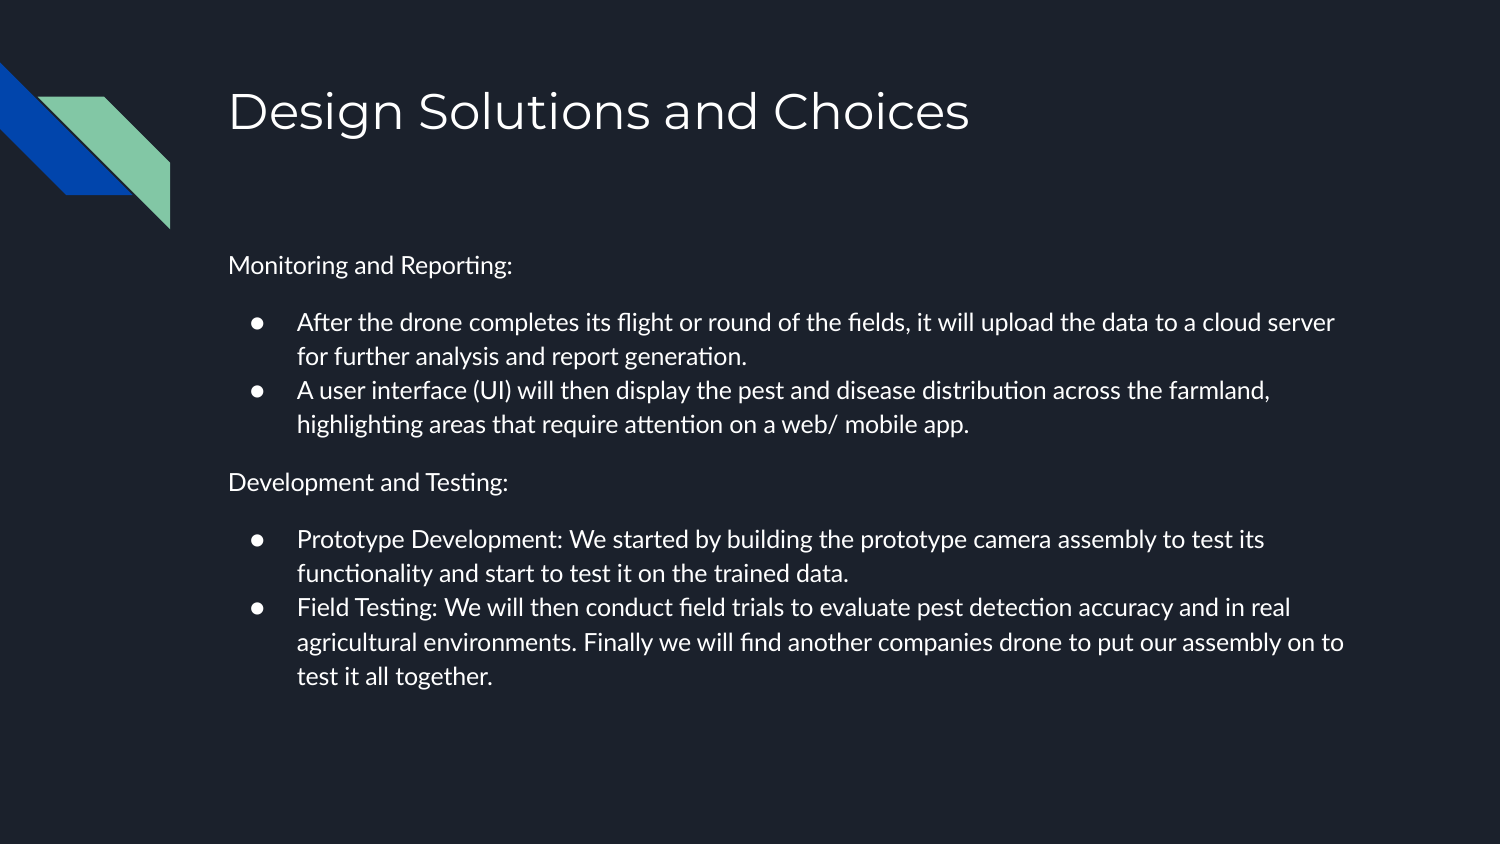

# Design Solutions and Choices
Monitoring and Reporting:
After the drone completes its flight or round of the fields, it will upload the data to a cloud server for further analysis and report generation.
A user interface (UI) will then display the pest and disease distribution across the farmland, highlighting areas that require attention on a web/ mobile app.
Development and Testing:
Prototype Development: We started by building the prototype camera assembly to test its functionality and start to test it on the trained data.
Field Testing: We will then conduct field trials to evaluate pest detection accuracy and in real agricultural environments. Finally we will find another companies drone to put our assembly on to test it all together.